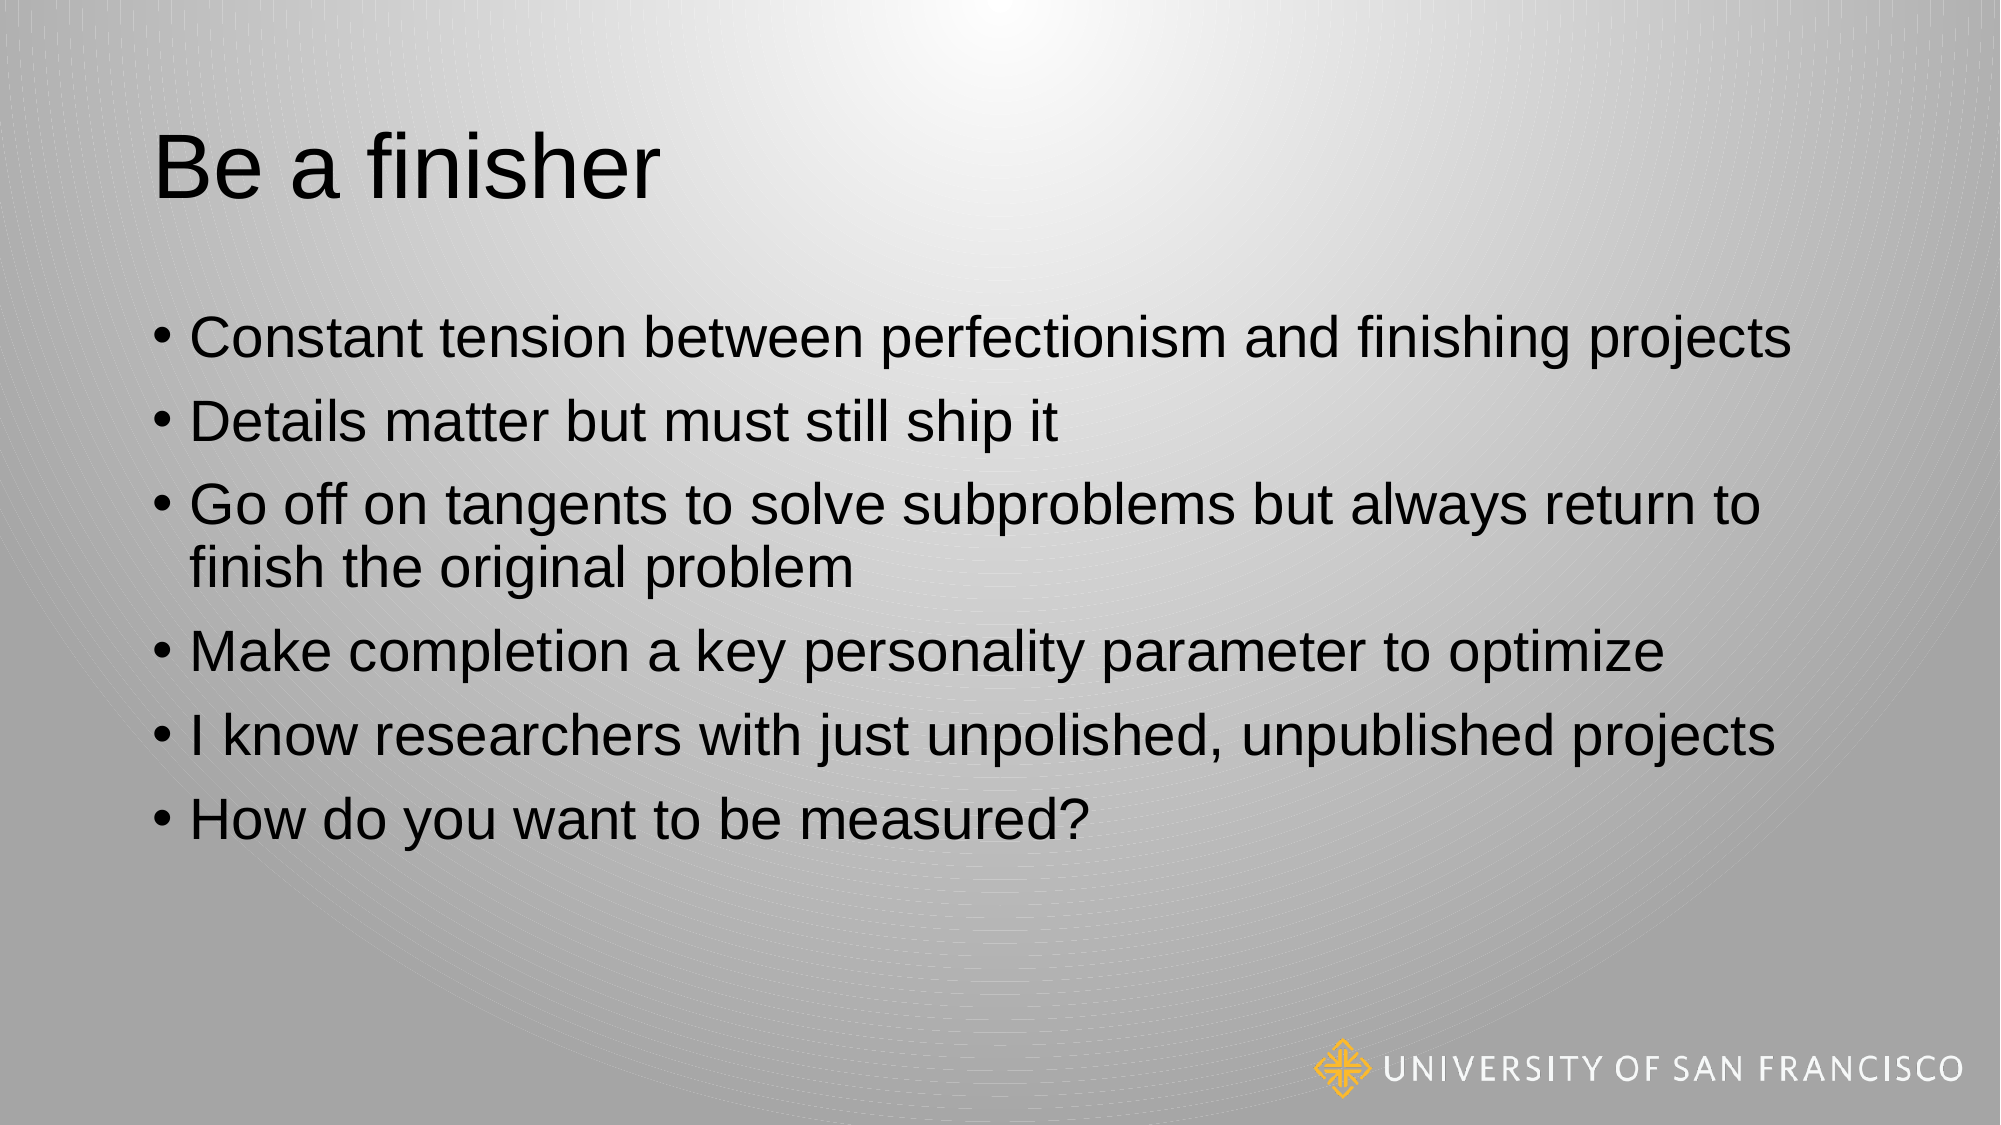

# Be a finisher
Constant tension between perfectionism and finishing projects
Details matter but must still ship it
Go off on tangents to solve subproblems but always return to finish the original problem
Make completion a key personality parameter to optimize
I know researchers with just unpolished, unpublished projects
How do you want to be measured?